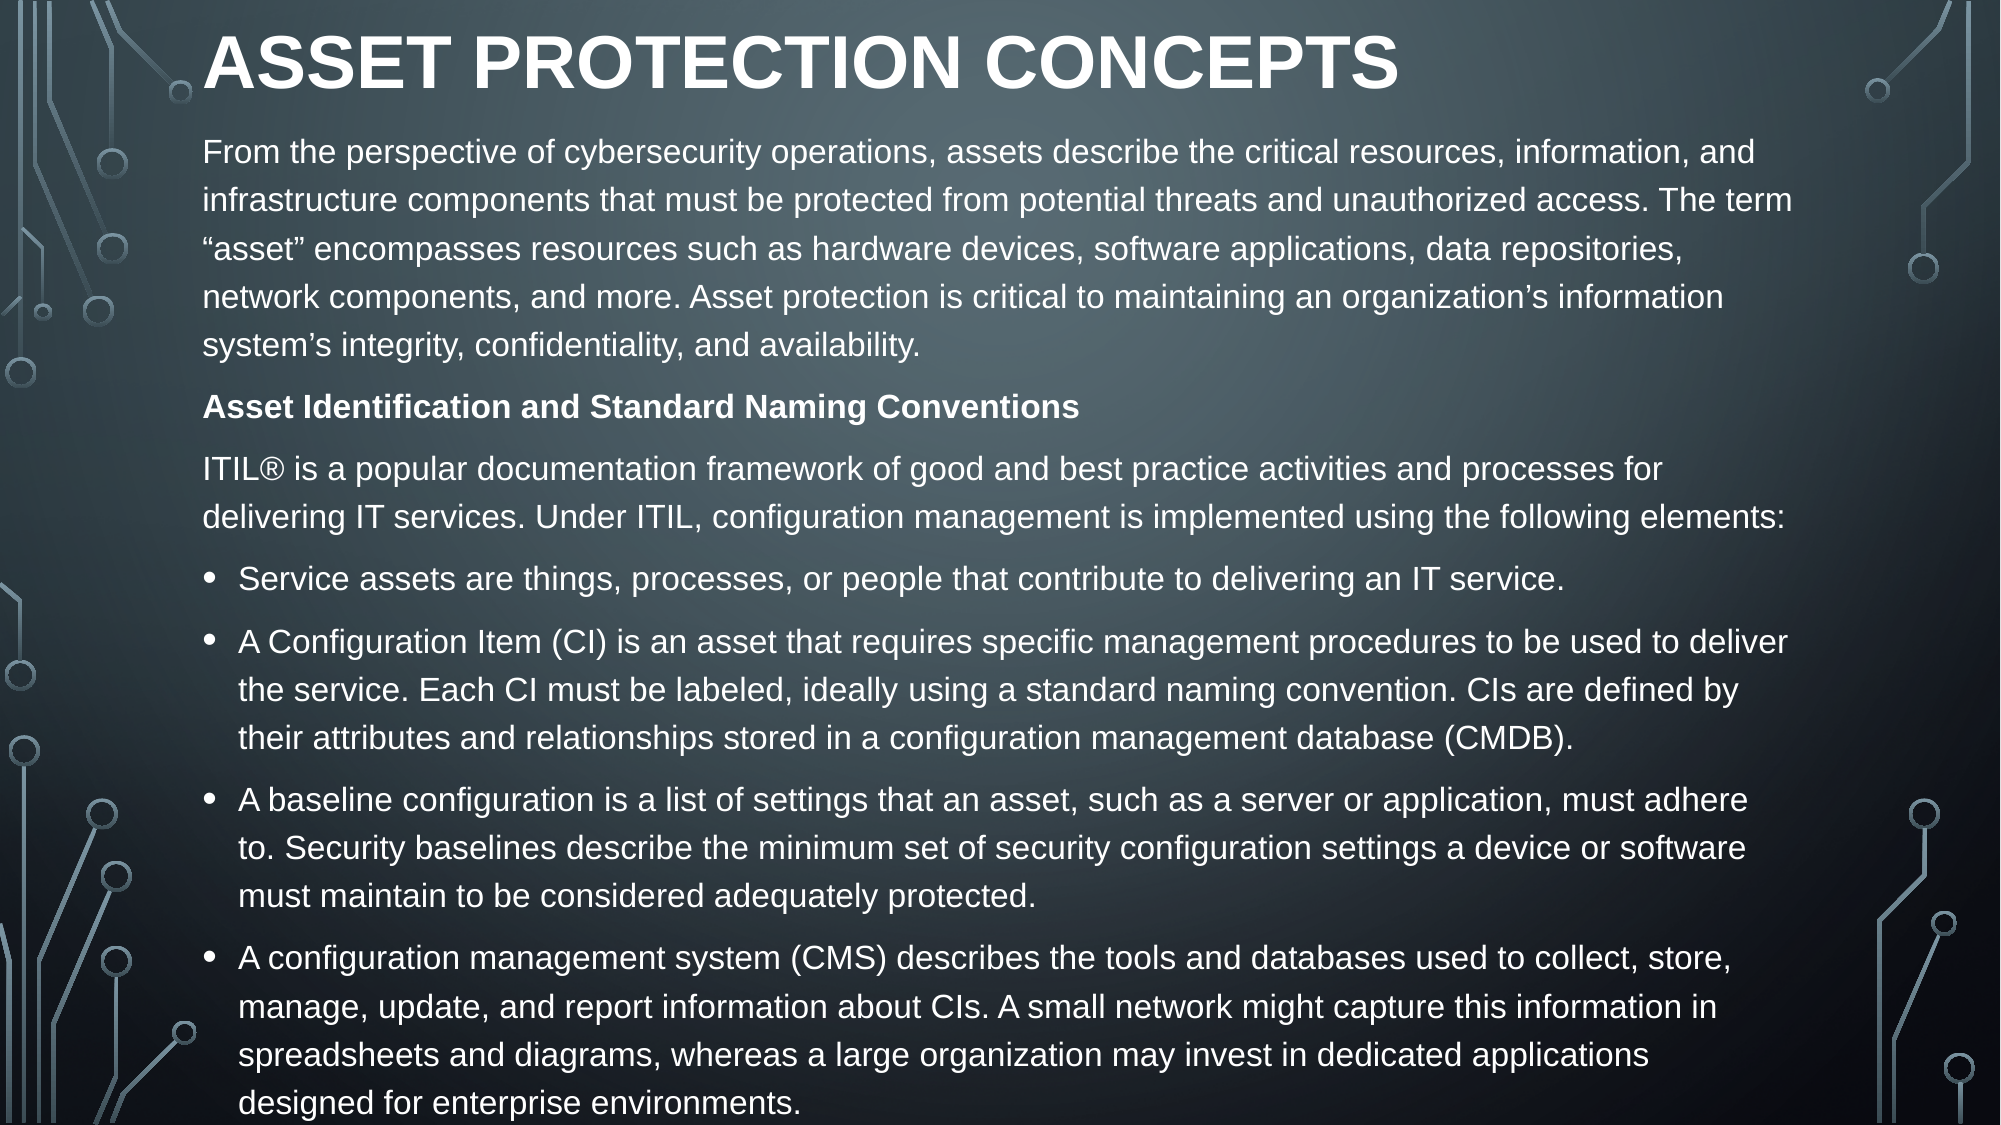

# Asset Protection Concepts
From the perspective of cybersecurity operations, assets describe the critical resources, information, and infrastructure components that must be protected from potential threats and unauthorized access. The term “asset” encompasses resources such as hardware devices, software applications, data repositories, network components, and more. Asset protection is critical to maintaining an organization’s information system’s integrity, confidentiality, and availability.
Asset Identification and Standard Naming Conventions
ITIL® is a popular documentation framework of good and best practice activities and processes for delivering IT services. Under ITIL, configuration management is implemented using the following elements:
Service assets are things, processes, or people that contribute to delivering an IT service.
A Configuration Item (CI) is an asset that requires specific management procedures to be used to deliver the service. Each CI must be labeled, ideally using a standard naming convention. CIs are defined by their attributes and relationships stored in a configuration management database (CMDB).
A baseline configuration is a list of settings that an asset, such as a server or application, must adhere to. Security baselines describe the minimum set of security configuration settings a device or software must maintain to be considered adequately protected.
A configuration management system (CMS) describes the tools and databases used to collect, store, manage, update, and report information about CIs. A small network might capture this information in spreadsheets and diagrams, whereas a large organization may invest in dedicated applications designed for enterprise environments.